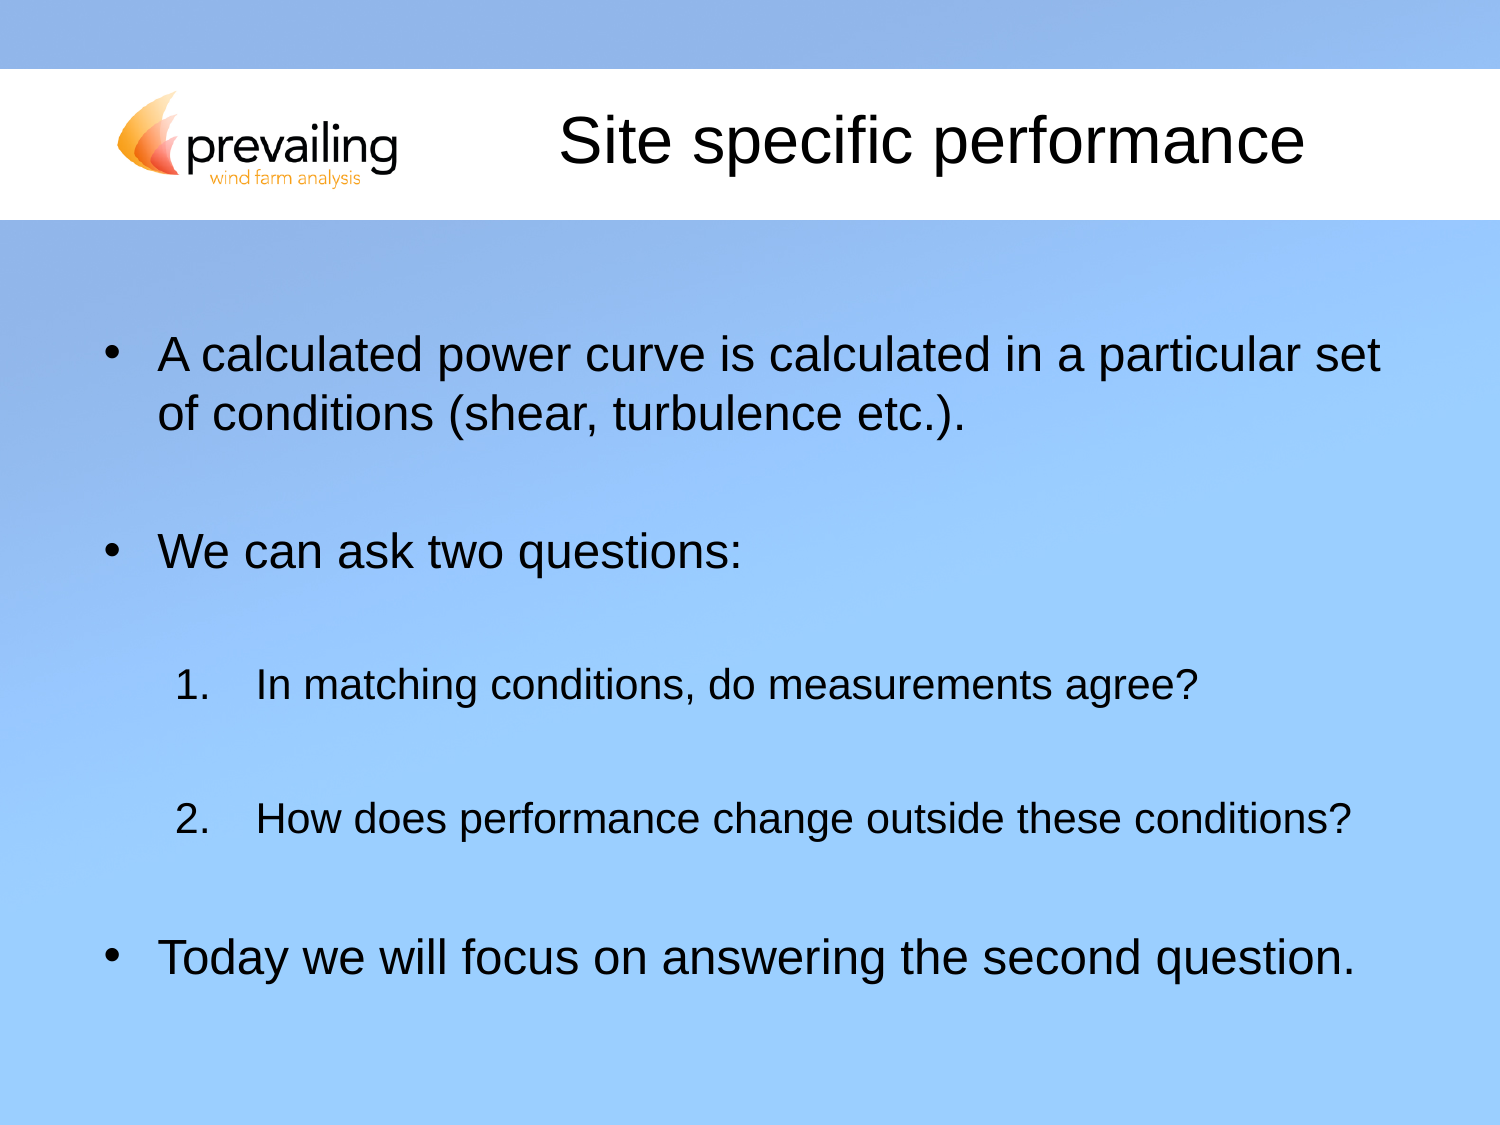

# Site specific performance
A calculated power curve is calculated in a particular set of conditions (shear, turbulence etc.).

We can ask two questions:

In matching conditions, do measurements agree?

How does performance change outside these conditions?

Today we will focus on answering the second question.